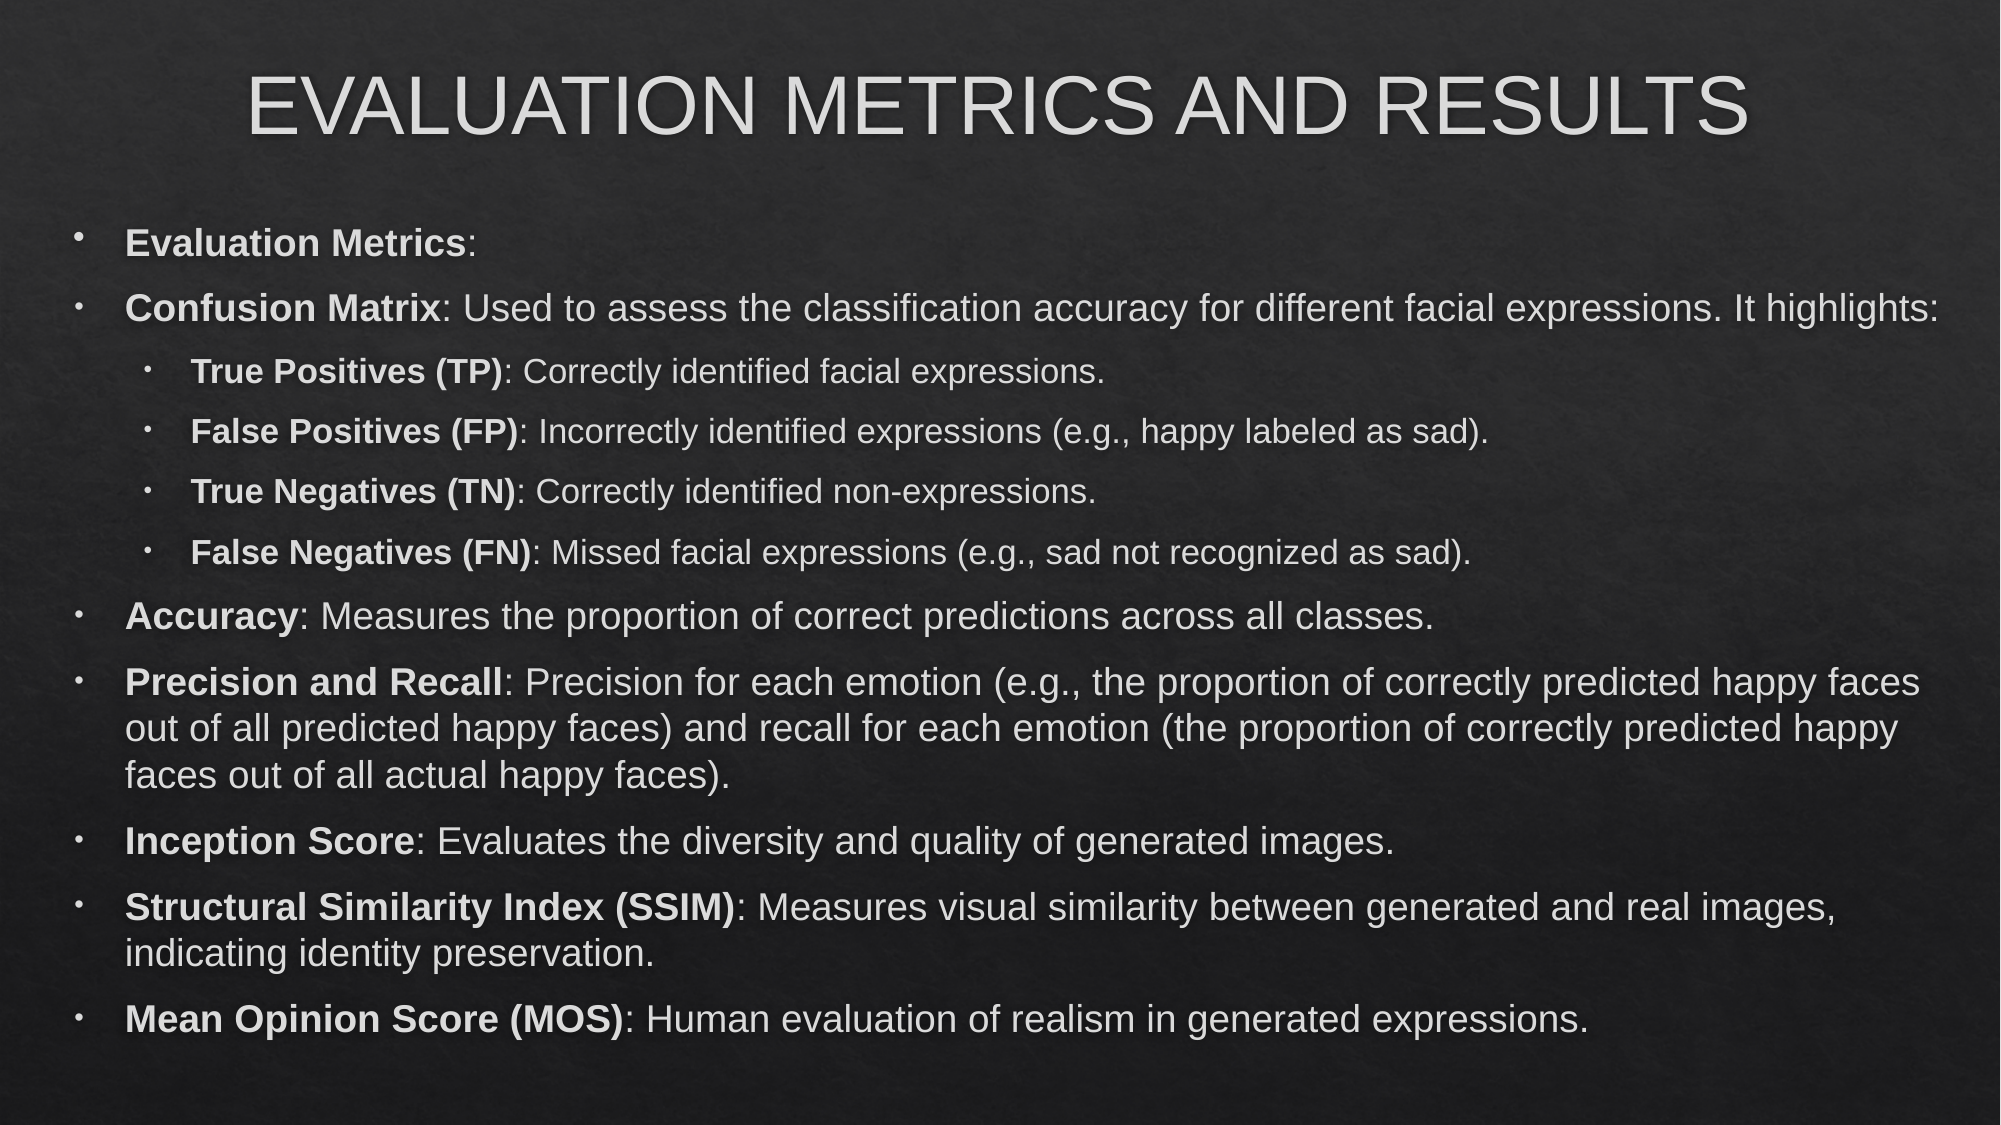

# EVALUATION METRICS AND RESULTS
Evaluation Metrics:
Confusion Matrix: Used to assess the classification accuracy for different facial expressions. It highlights:
True Positives (TP): Correctly identified facial expressions.
False Positives (FP): Incorrectly identified expressions (e.g., happy labeled as sad).
True Negatives (TN): Correctly identified non-expressions.
False Negatives (FN): Missed facial expressions (e.g., sad not recognized as sad).
Accuracy: Measures the proportion of correct predictions across all classes.
Precision and Recall: Precision for each emotion (e.g., the proportion of correctly predicted happy faces out of all predicted happy faces) and recall for each emotion (the proportion of correctly predicted happy faces out of all actual happy faces).
Inception Score: Evaluates the diversity and quality of generated images.
Structural Similarity Index (SSIM): Measures visual similarity between generated and real images, indicating identity preservation.
Mean Opinion Score (MOS): Human evaluation of realism in generated expressions.